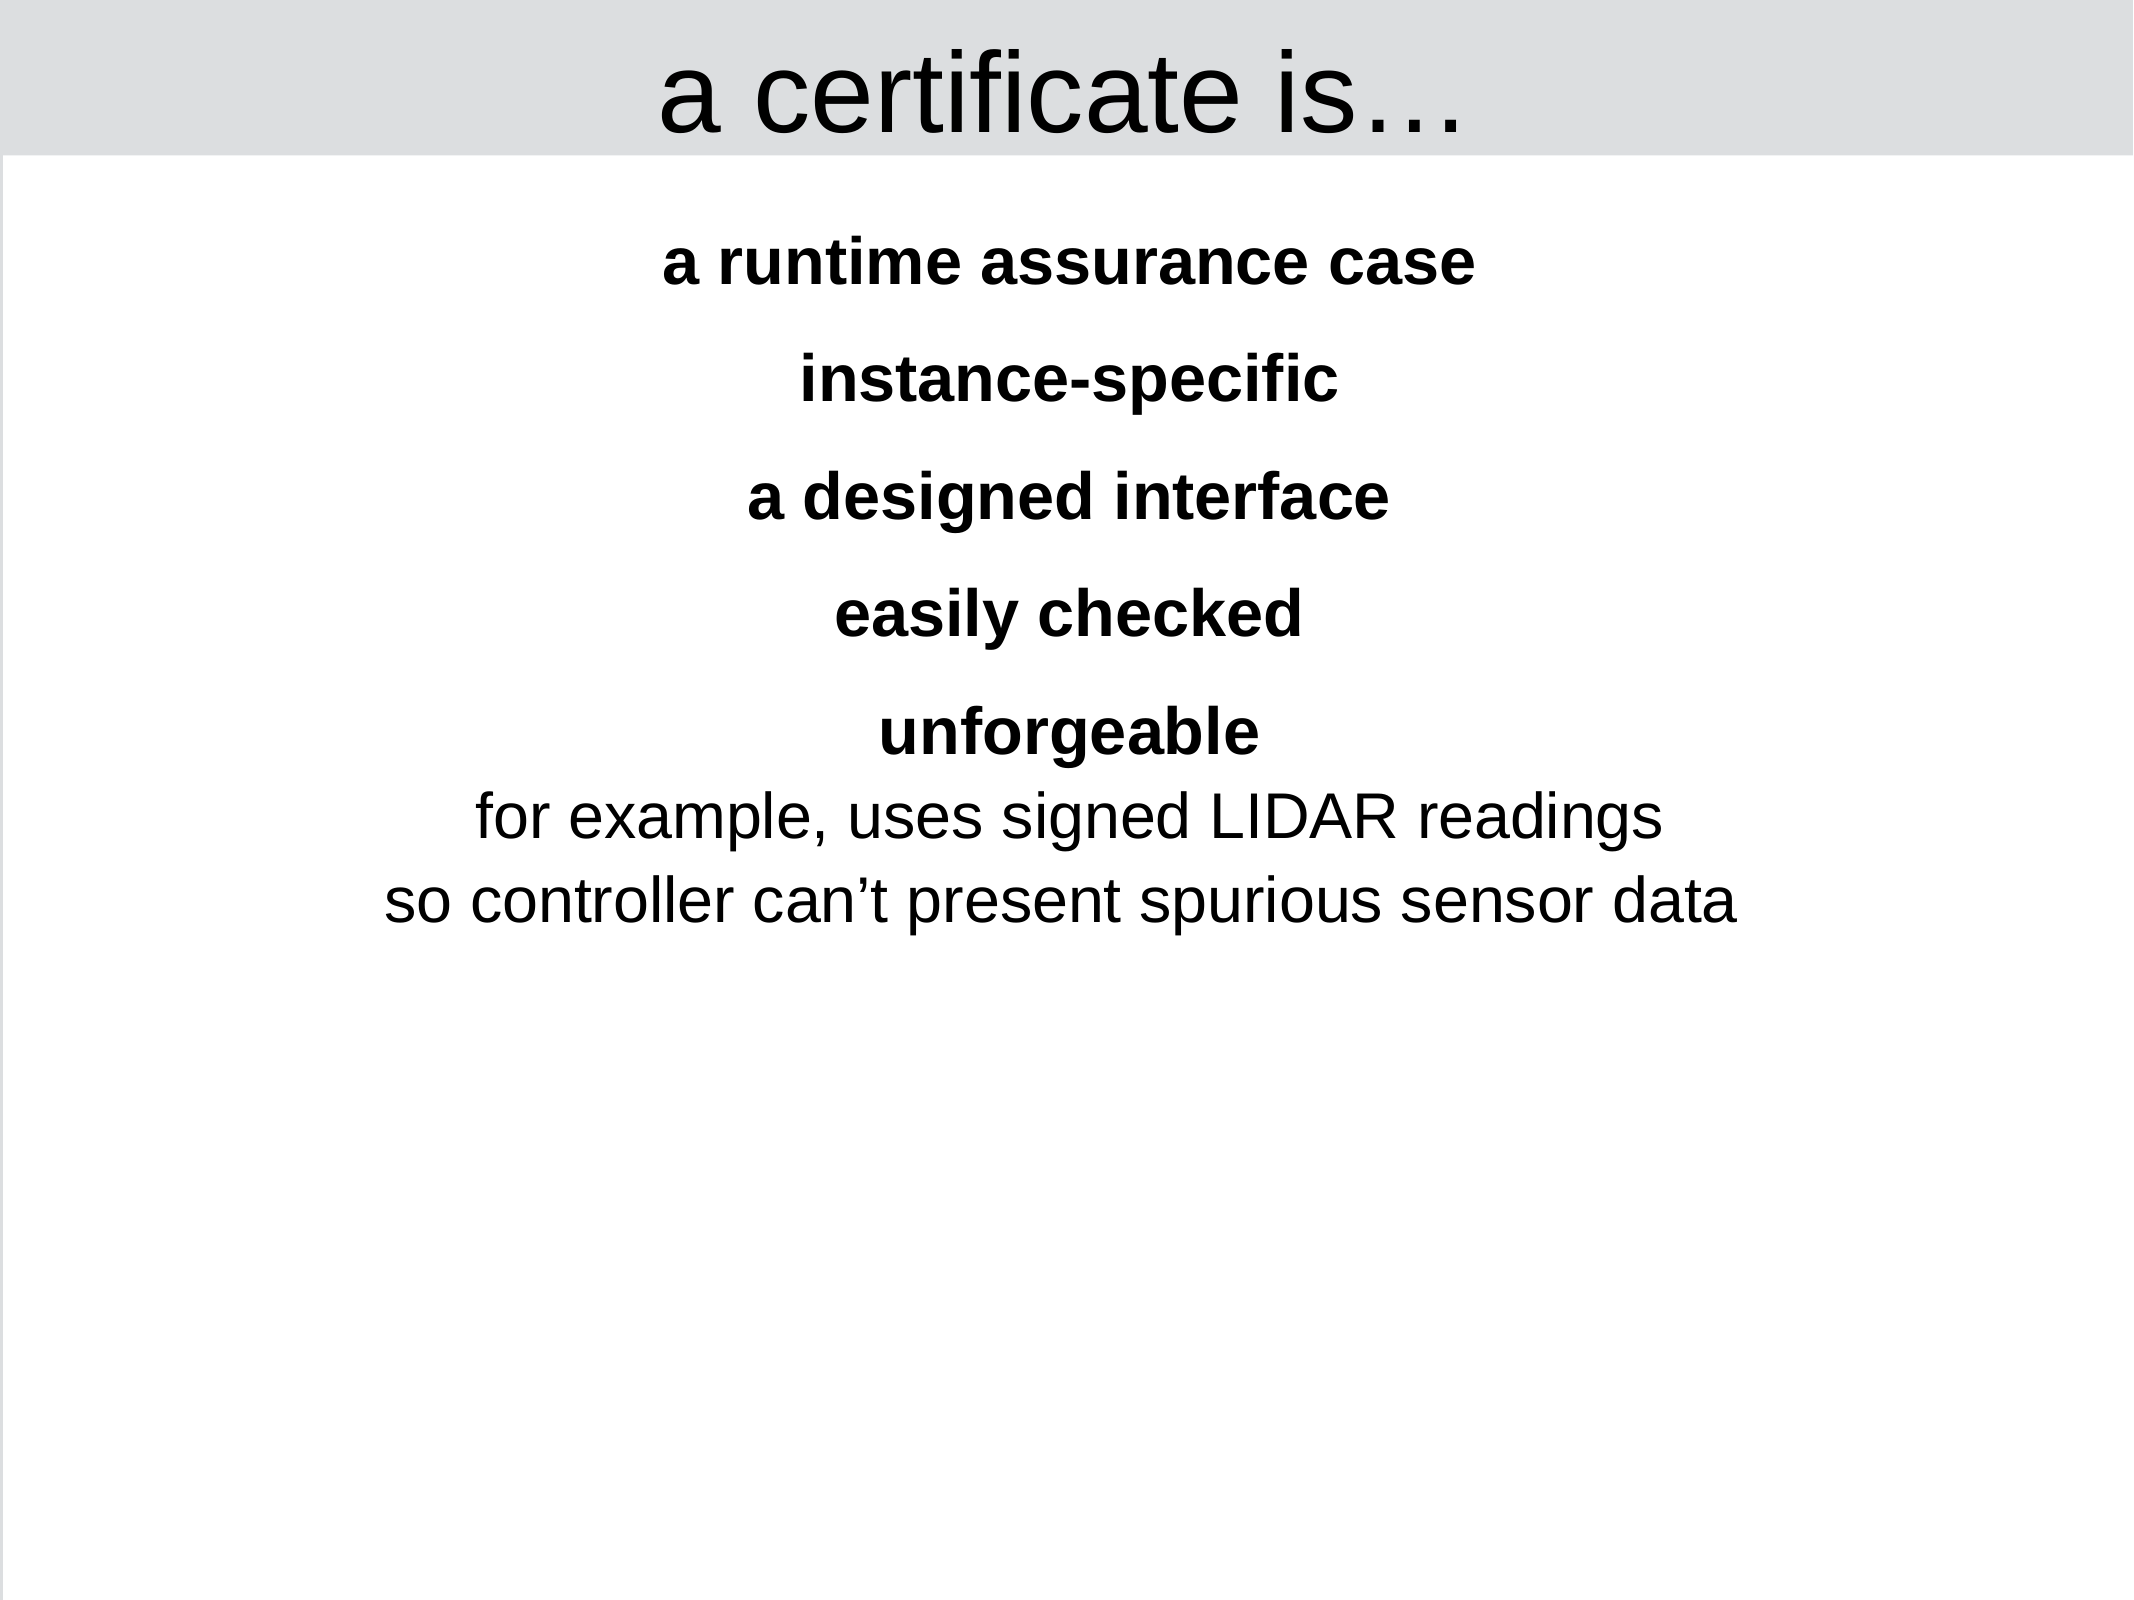

# a certificate is…
a runtime assurance case
instance-specific
a designed interface
easily checked
unforgeable
for example, uses signed LIDAR readings
so controller can’t present spurious sensor data